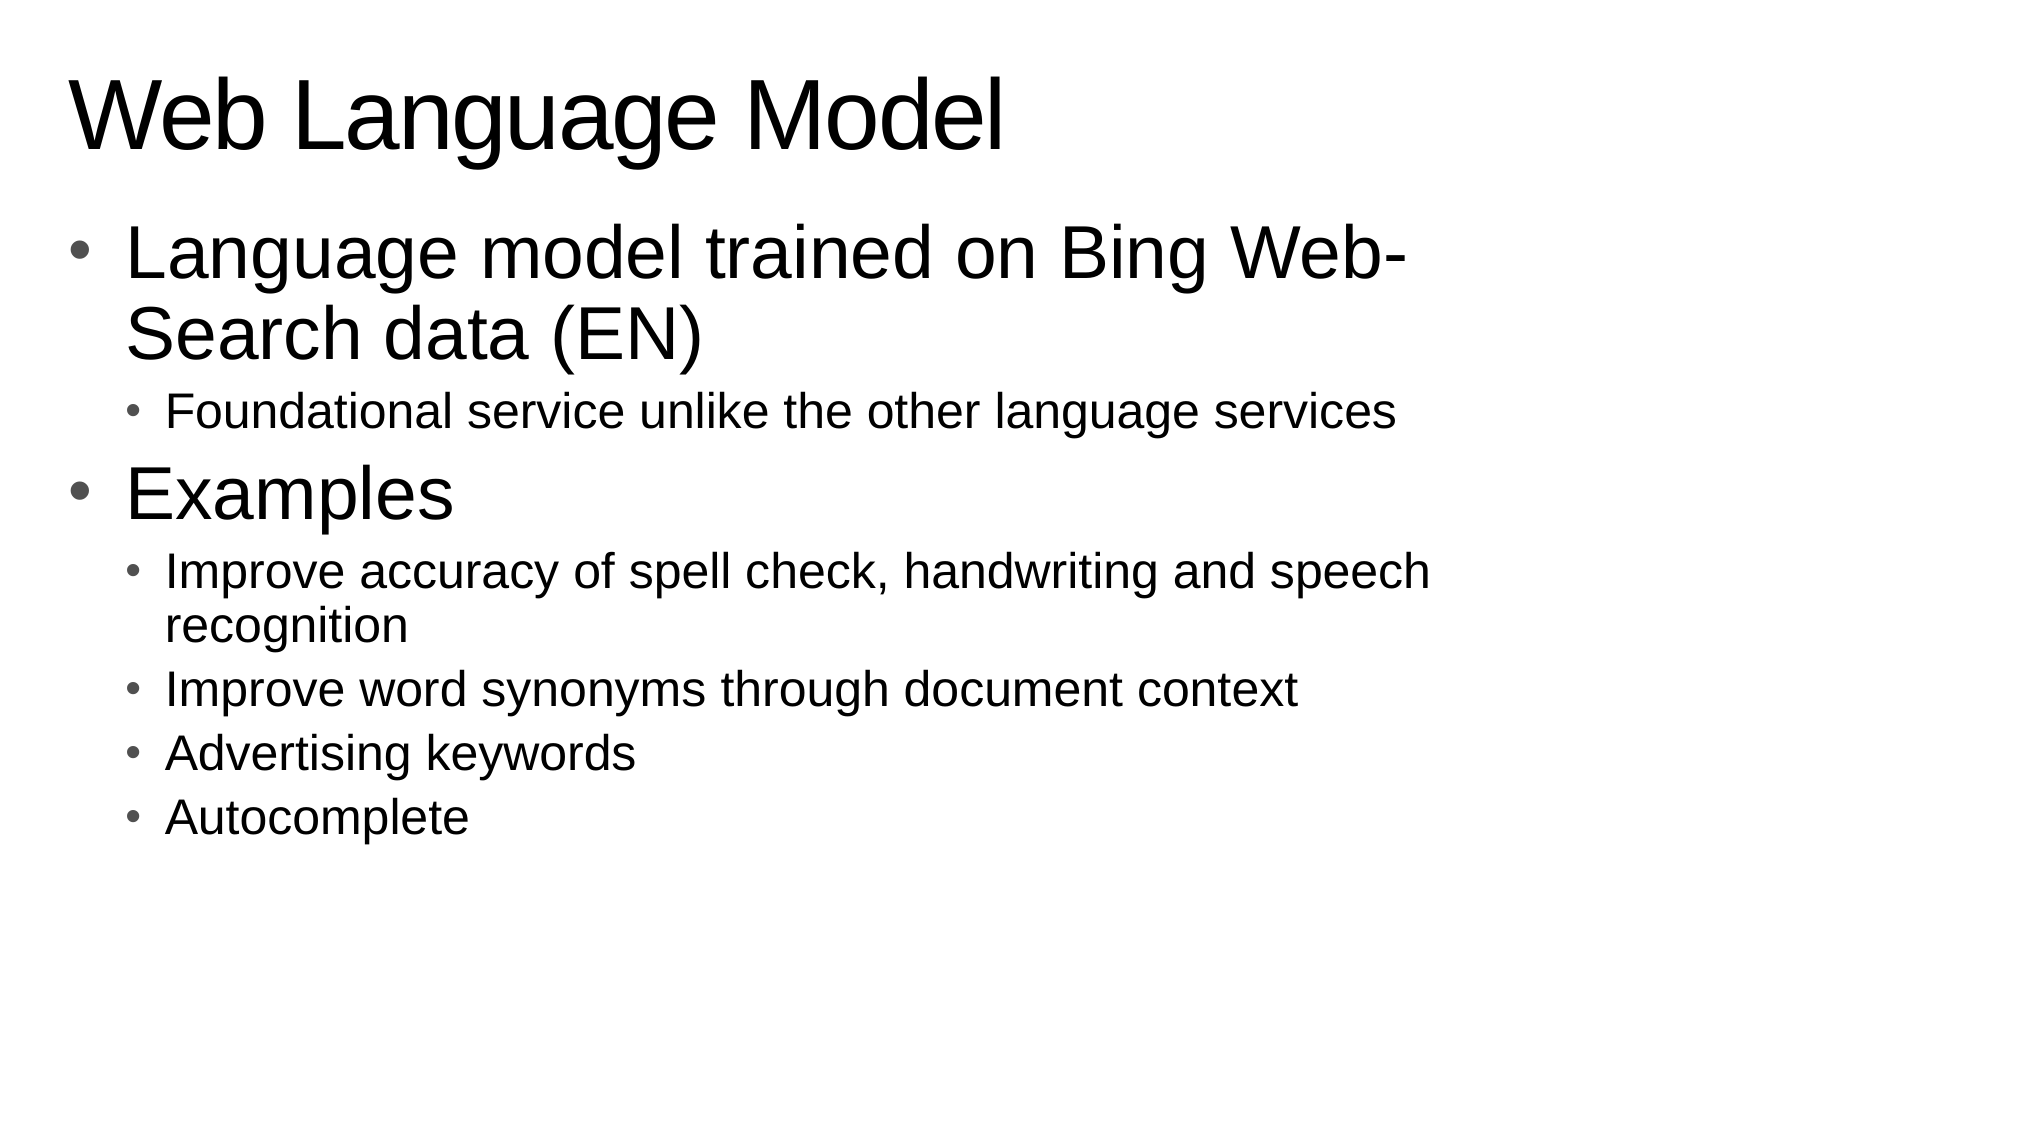

# Web Language Model
Language model trained on Bing Web-Search data (EN)
Foundational service unlike the other language services
Examples
Improve accuracy of spell check, handwriting and speech recognition
Improve word synonyms through document context
Advertising keywords
Autocomplete